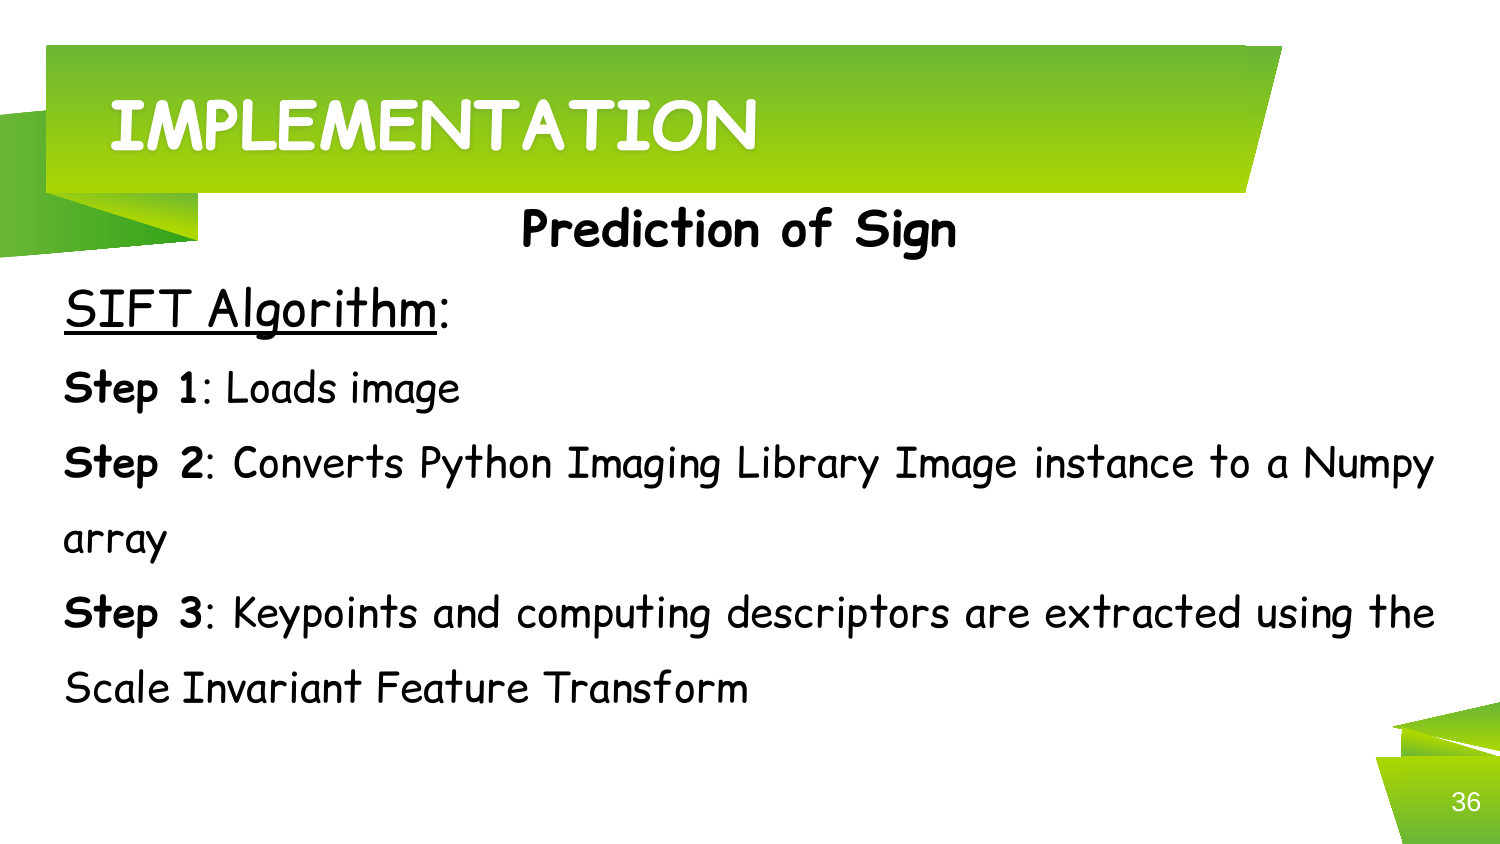

# IMPLEMENTATION
Prediction of Sign
SIFT Algorithm:
Step 1: Loads image
Step 2: Converts Python Imaging Library Image instance to a Numpy array
Step 3: Keypoints and computing descriptors are extracted using the Scale Invariant Feature Transform
36